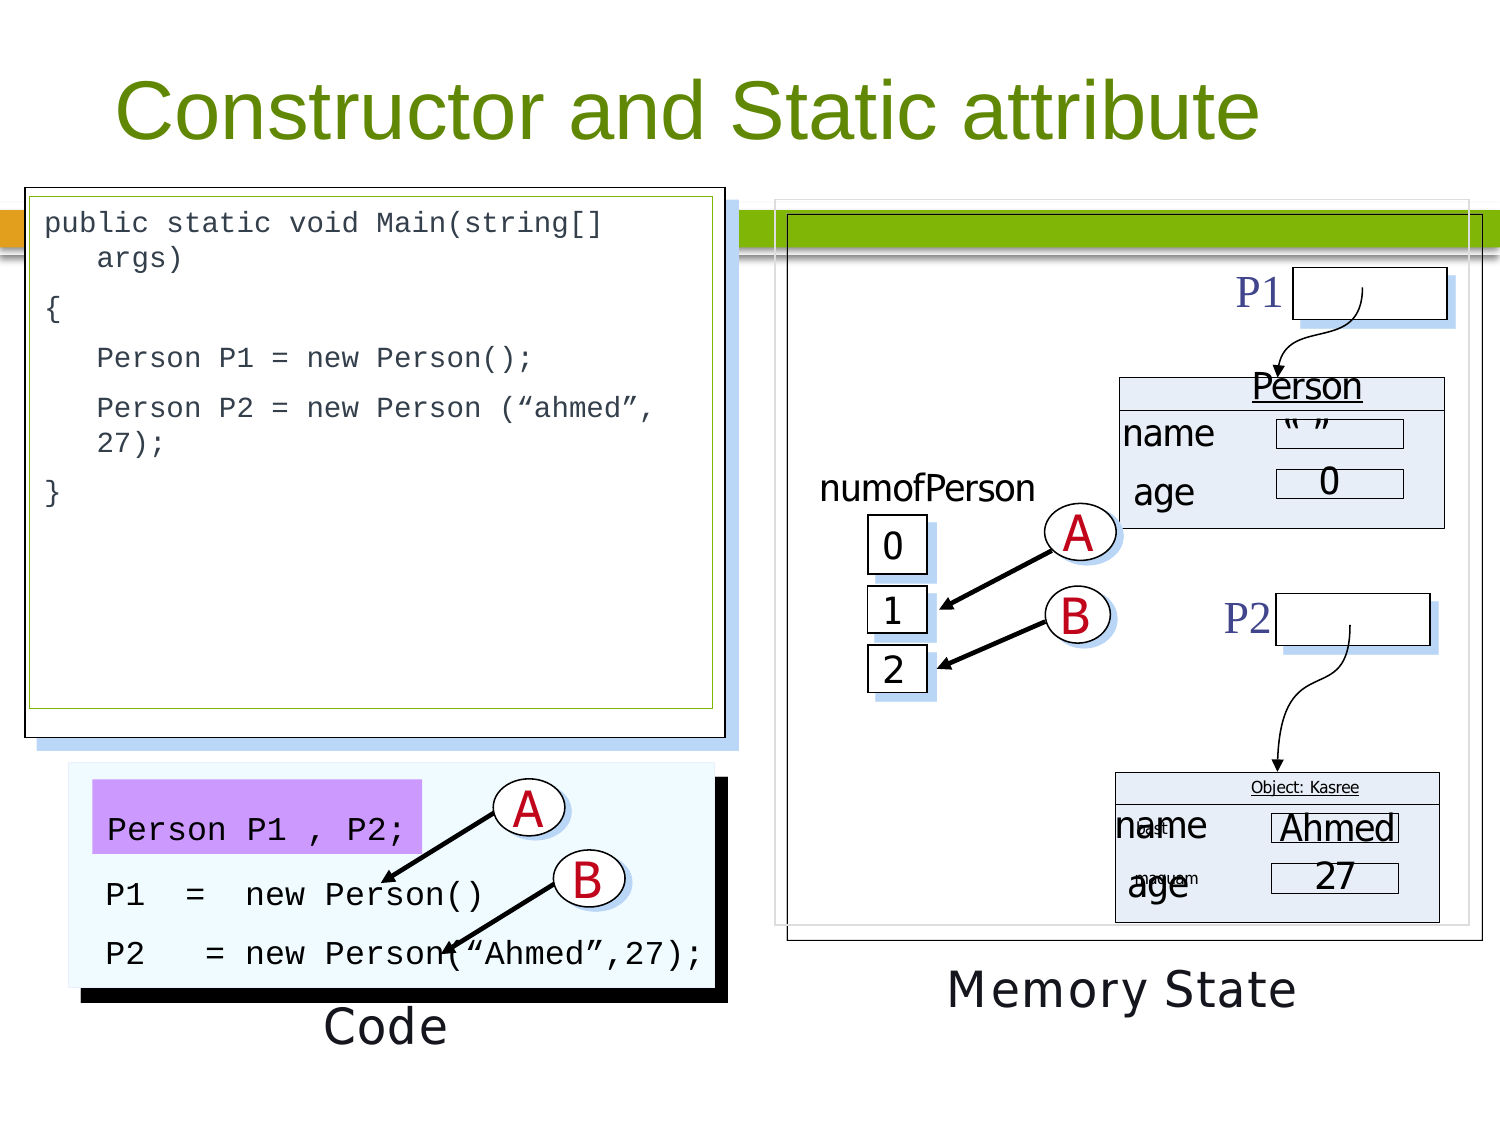

# Constructor and Static attribute

public static void Main(string[]  args)
{
	Person P1 = new Person();
	Person P2 = new Person (“ahmed”, 27);
}

649
P1

Person

“ ”

0
age

name
numofPerson
A

1
0
P2
B

2

Object: Kasree
Ahmed

bast
27

maquam
A

Person P1 , P2;
name

P1  =  new Person()
P2   = new Person(“Ahmed”,27);
B

age
Memory State
Code